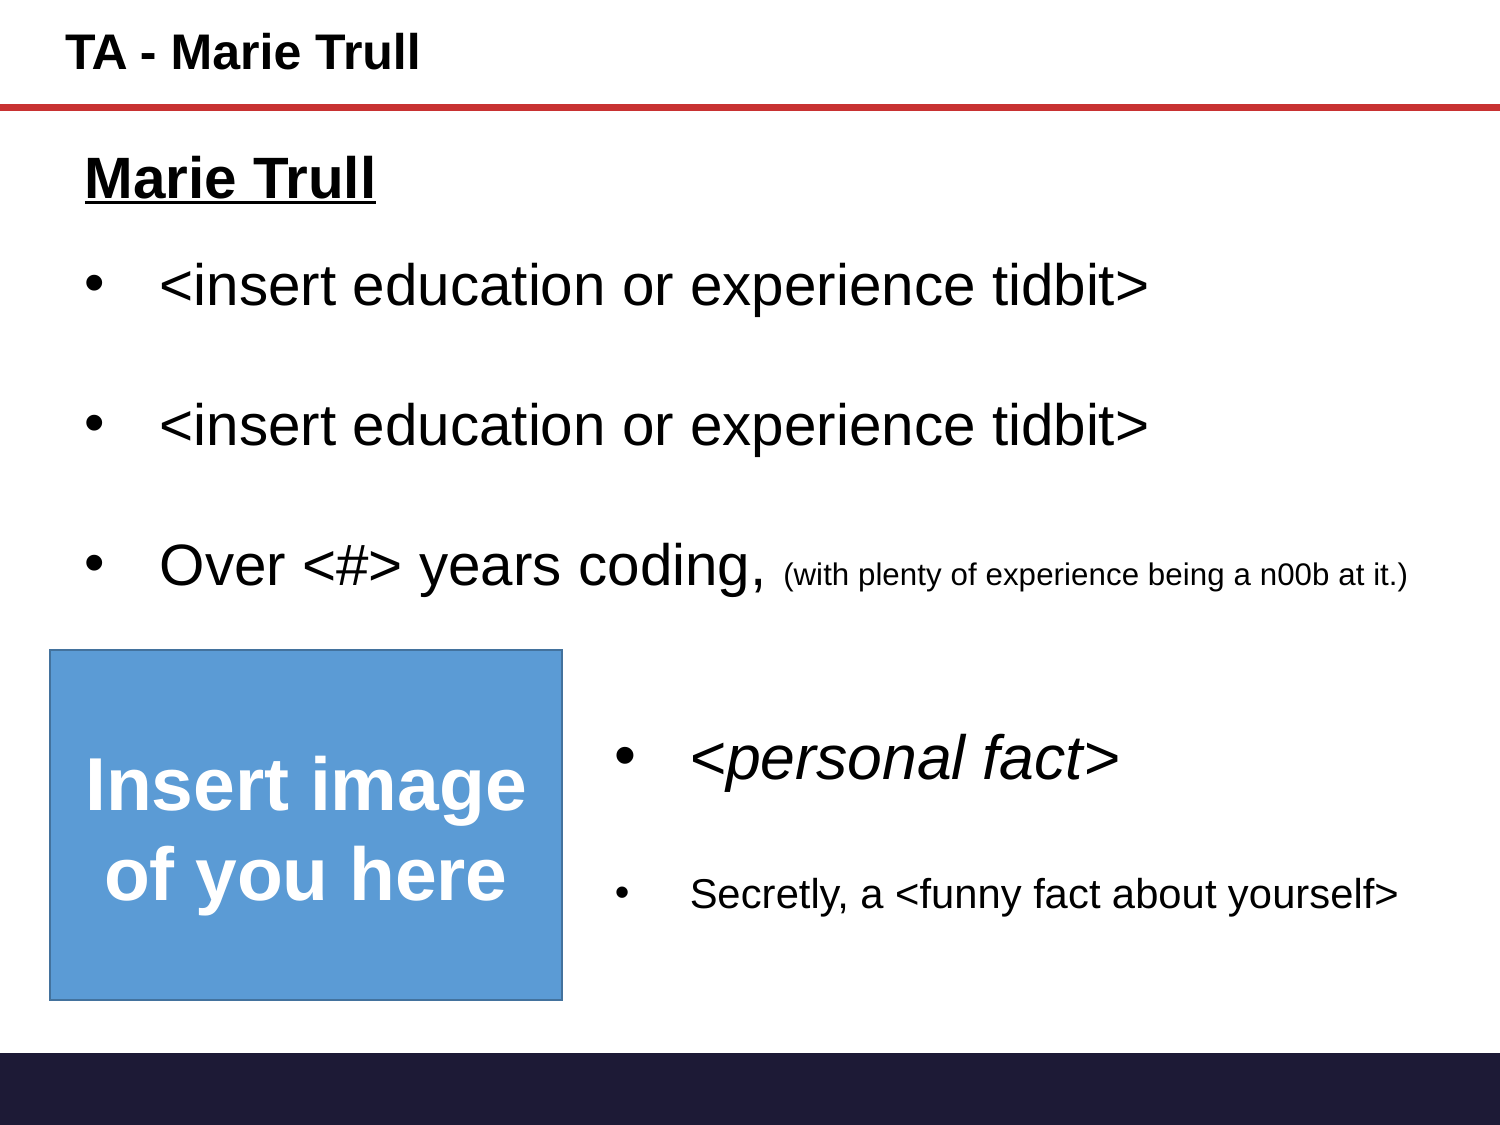

# TA - Marie Trull
Marie Trull

<insert education or experience tidbit>

<insert education or experience tidbit>

Over <#> years coding, (with plenty of experience being a n00b at it.)

Insert image of you here
<personal fact>

Secretly, a <funny fact about yourself>
Insert image here